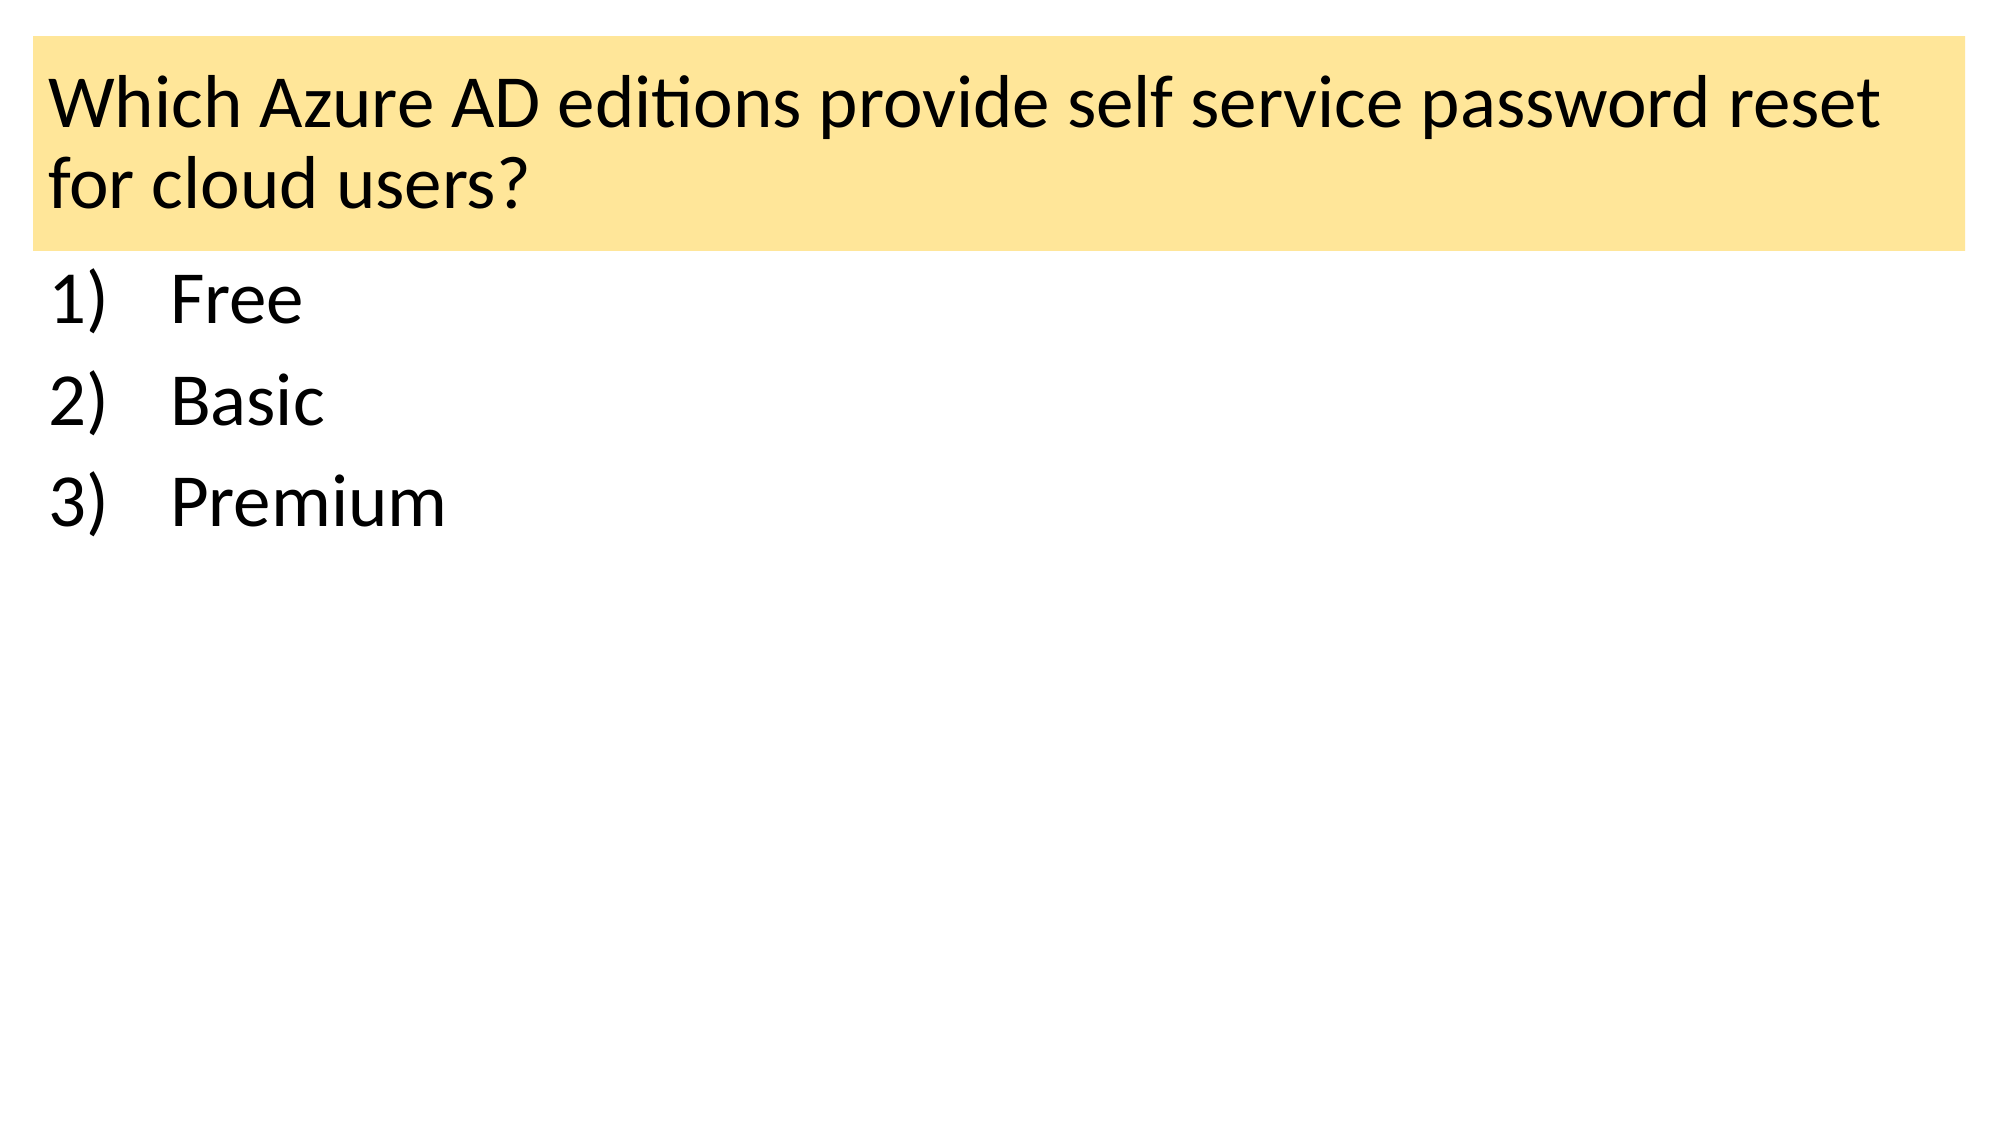

# Which Azure AD editions provide self service password reset for cloud users?
Free
Basic
Premium